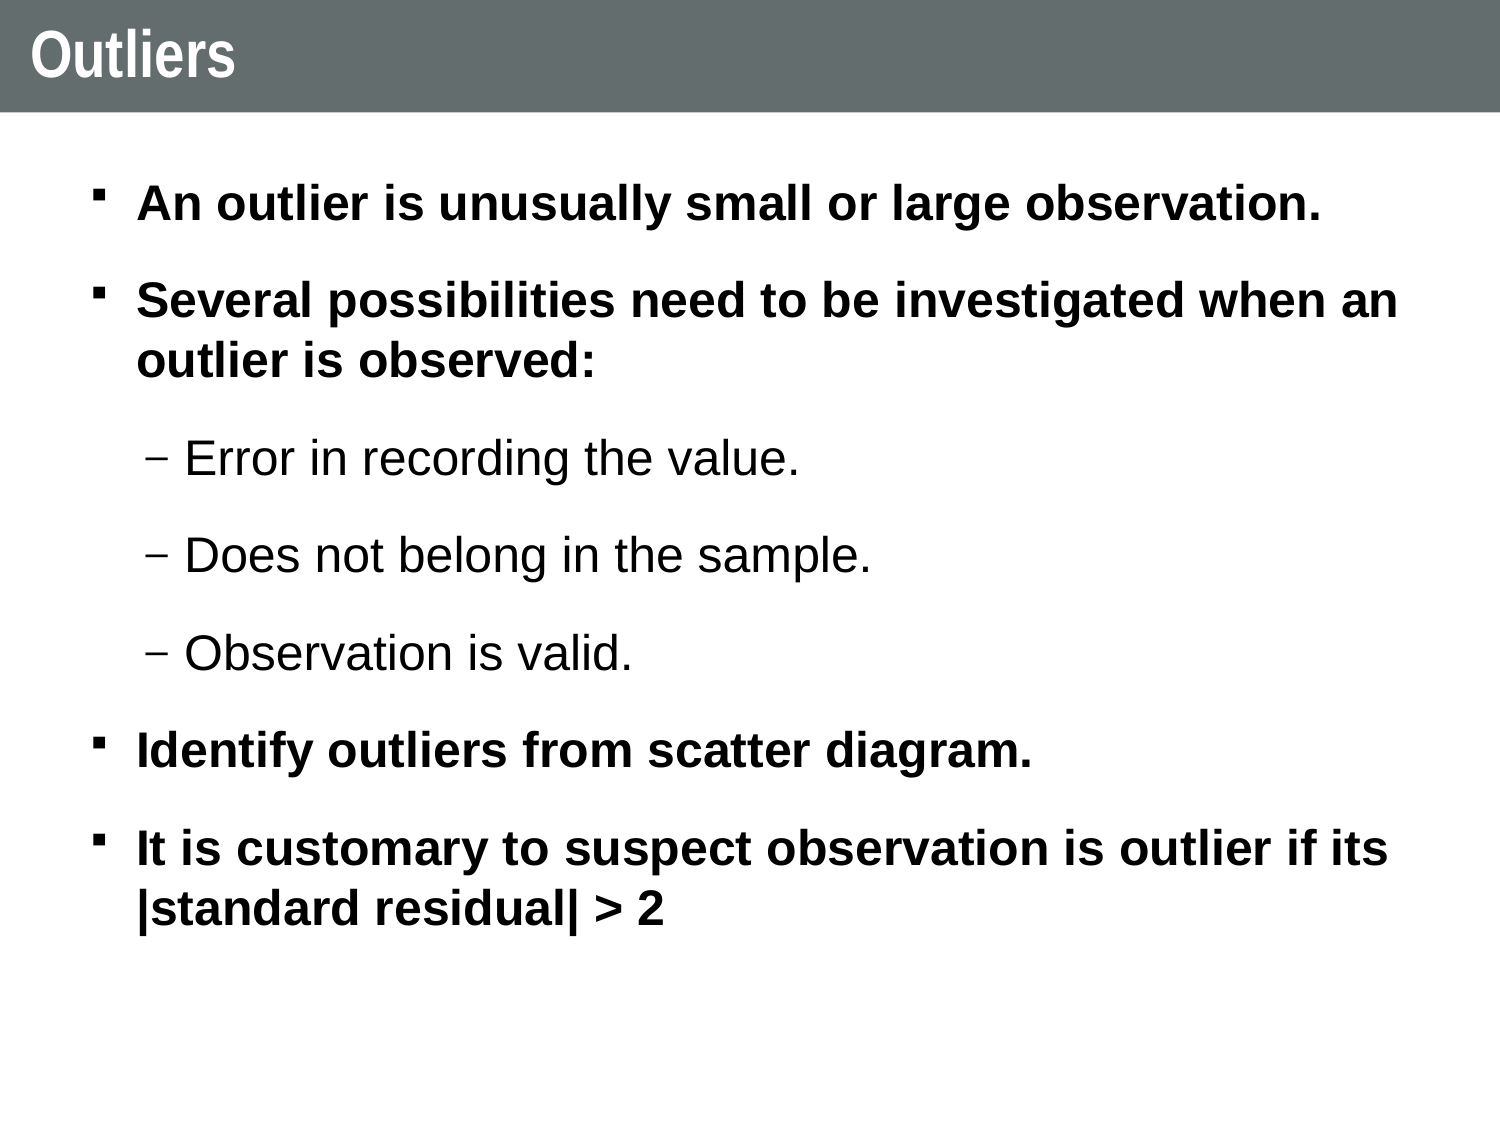

# Outliers
An outlier is unusually small or large observation.
Several possibilities need to be investigated when an outlier is observed:
Error in recording the value.
Does not belong in the sample.
Observation is valid.
Identify outliers from scatter diagram.
It is customary to suspect observation is outlier if its |standard residual| > 2